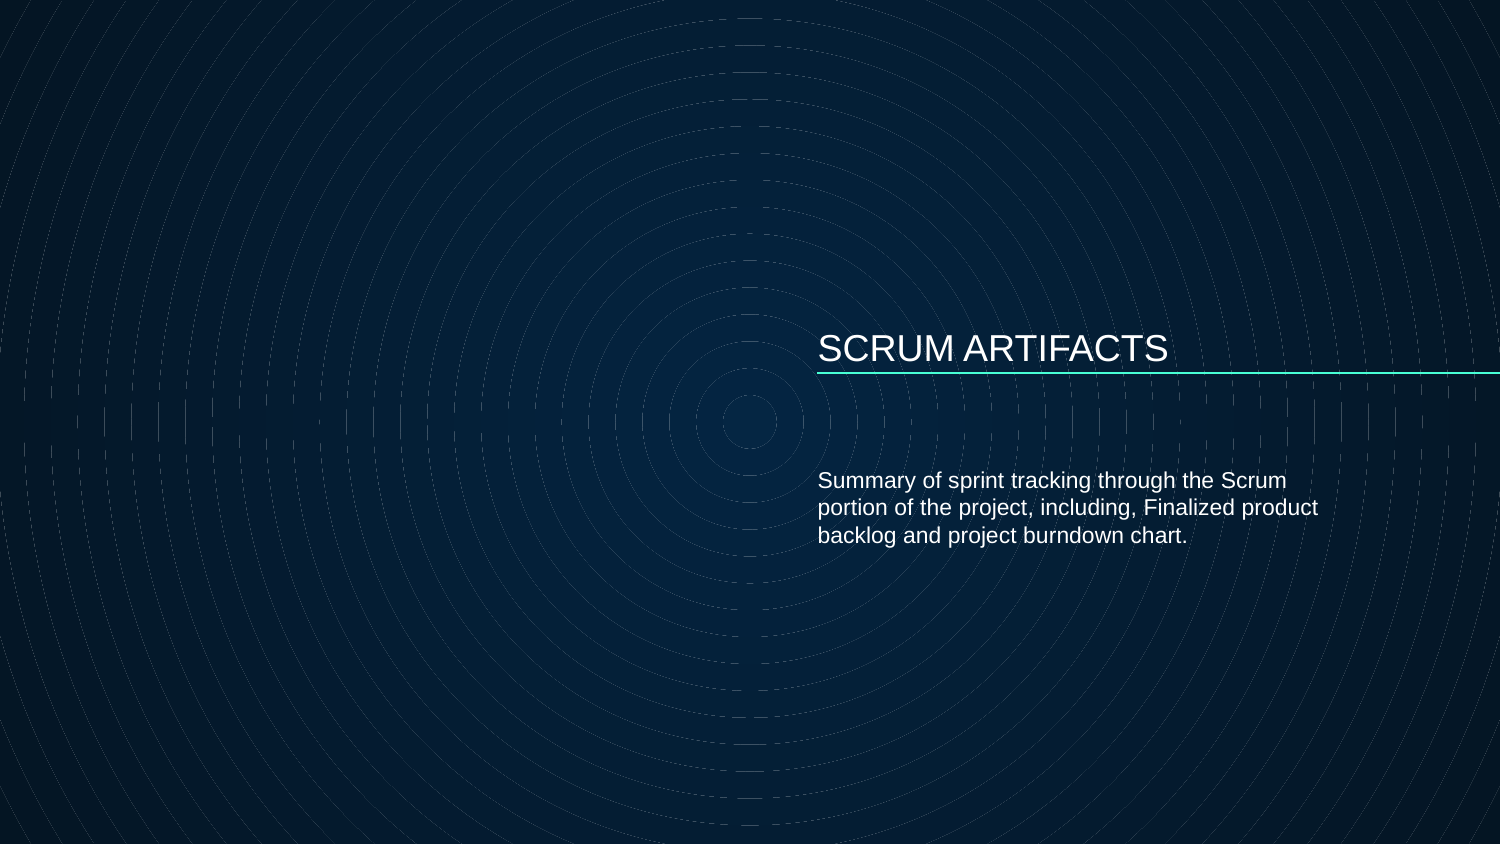

# SCRUM ARTIFACTS
Summary of sprint tracking through the Scrum portion of the project, including, Finalized product backlog and project burndown chart.